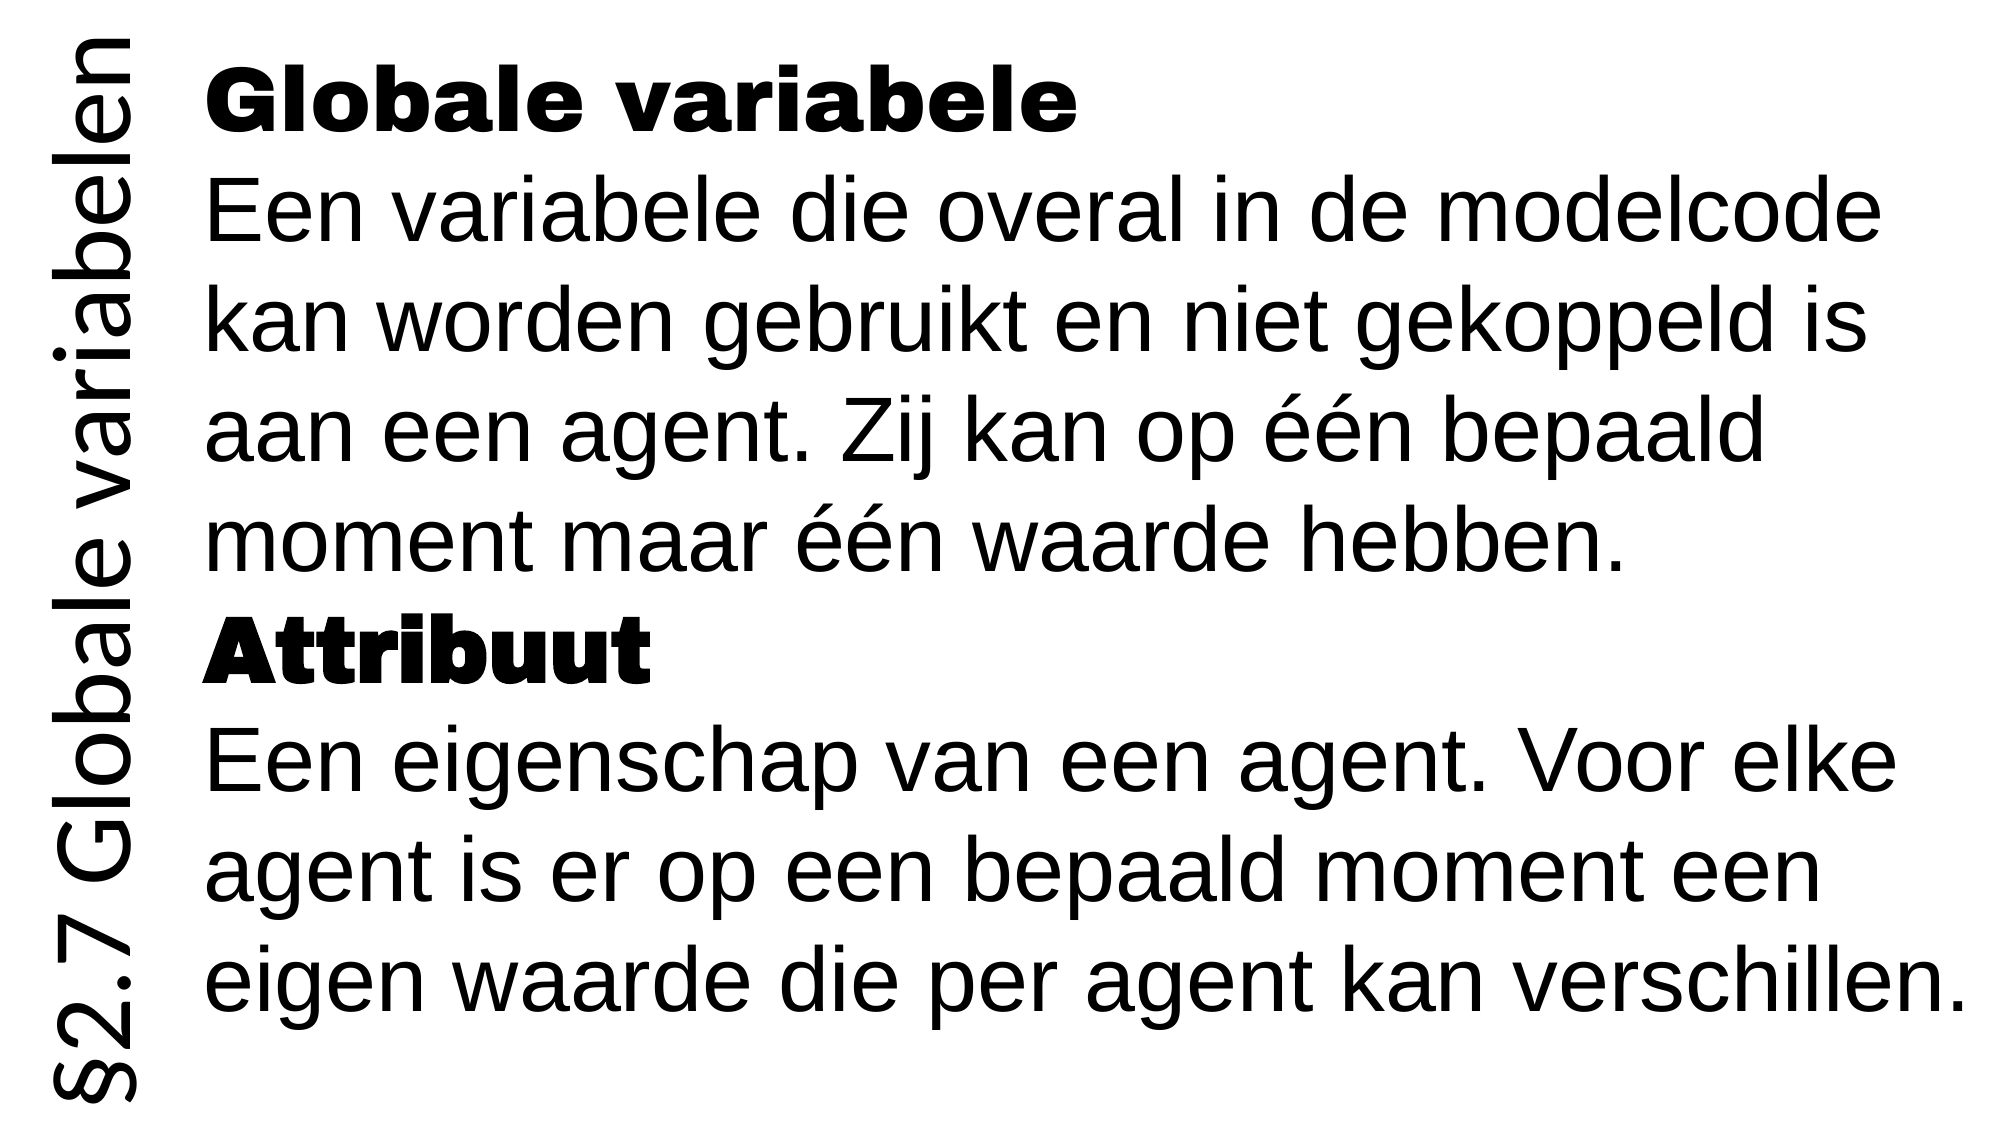

Globale variabele
Een variabele die overal in de modelcode kan worden gebruikt en niet gekoppeld is aan een agent. Zij kan op één bepaald moment maar één waarde hebben.
Attribuut
Een eigenschap van een agent. Voor elke agent is er op een bepaald moment een eigen waarde die per agent kan verschillen.
§2.7 Globale variabelen